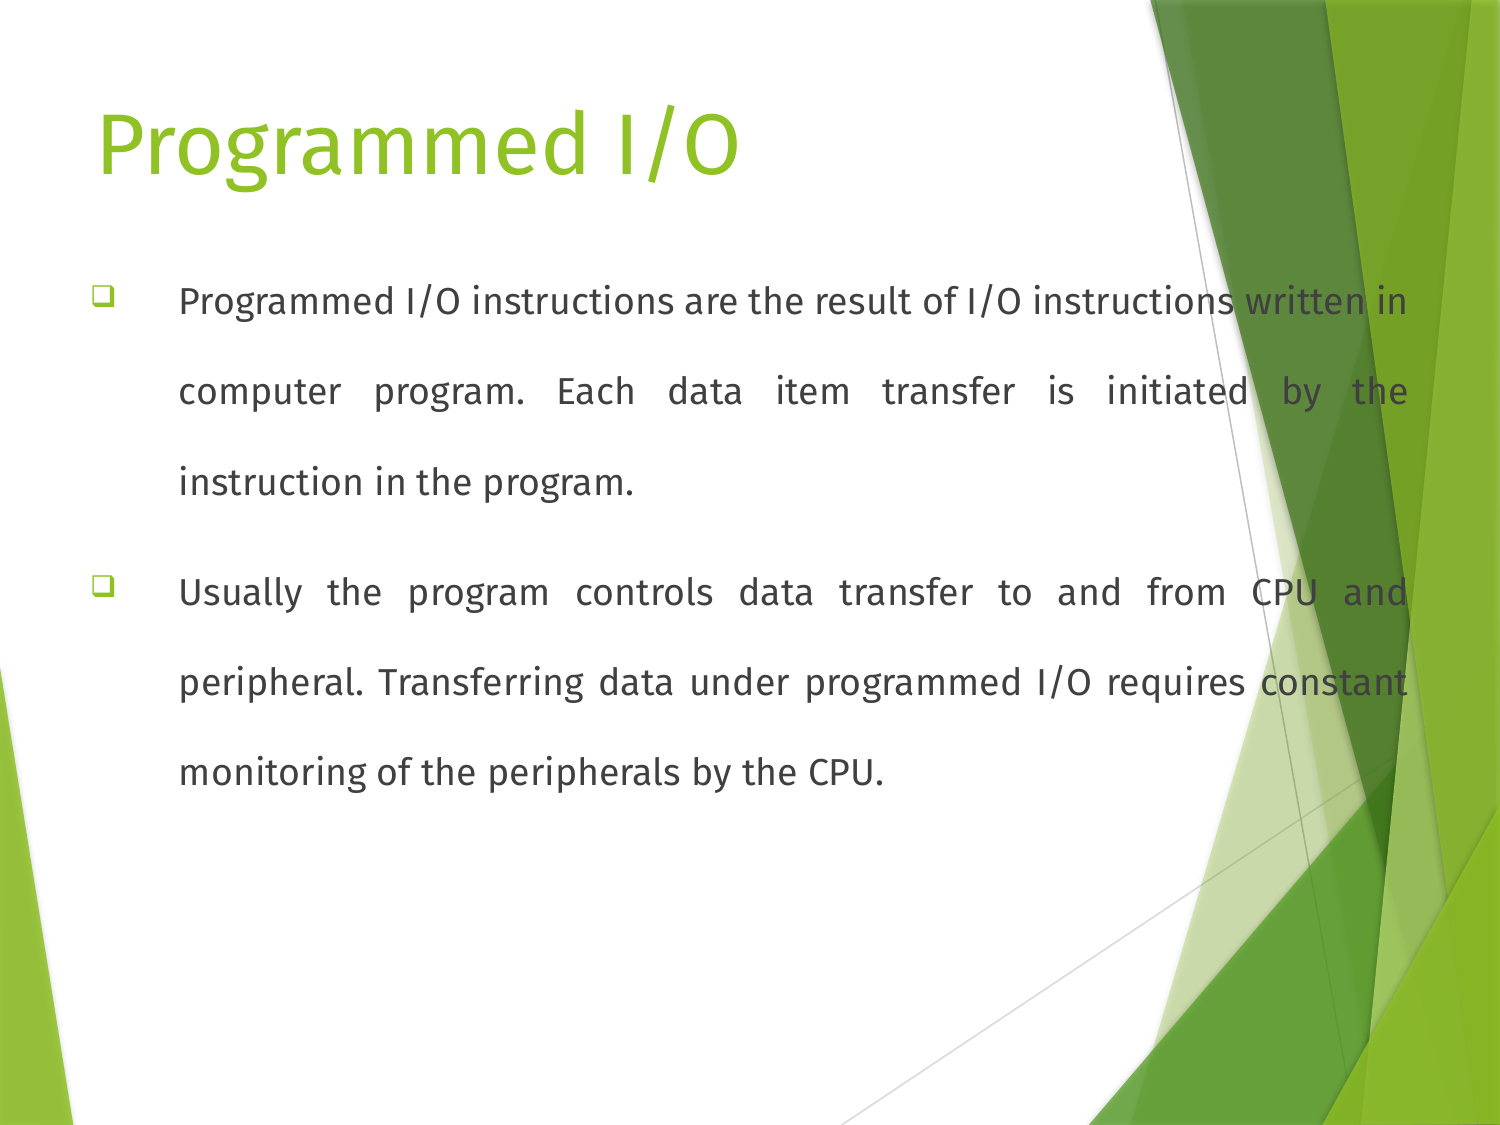

# Programmed I/O
Programmed I/O instructions are the result of I/O instructions written in computer program. Each data item transfer is initiated by the instruction in the program.
Usually the program controls data transfer to and from CPU and peripheral. Transferring data under programmed I/O requires constant monitoring of the peripherals by the CPU.